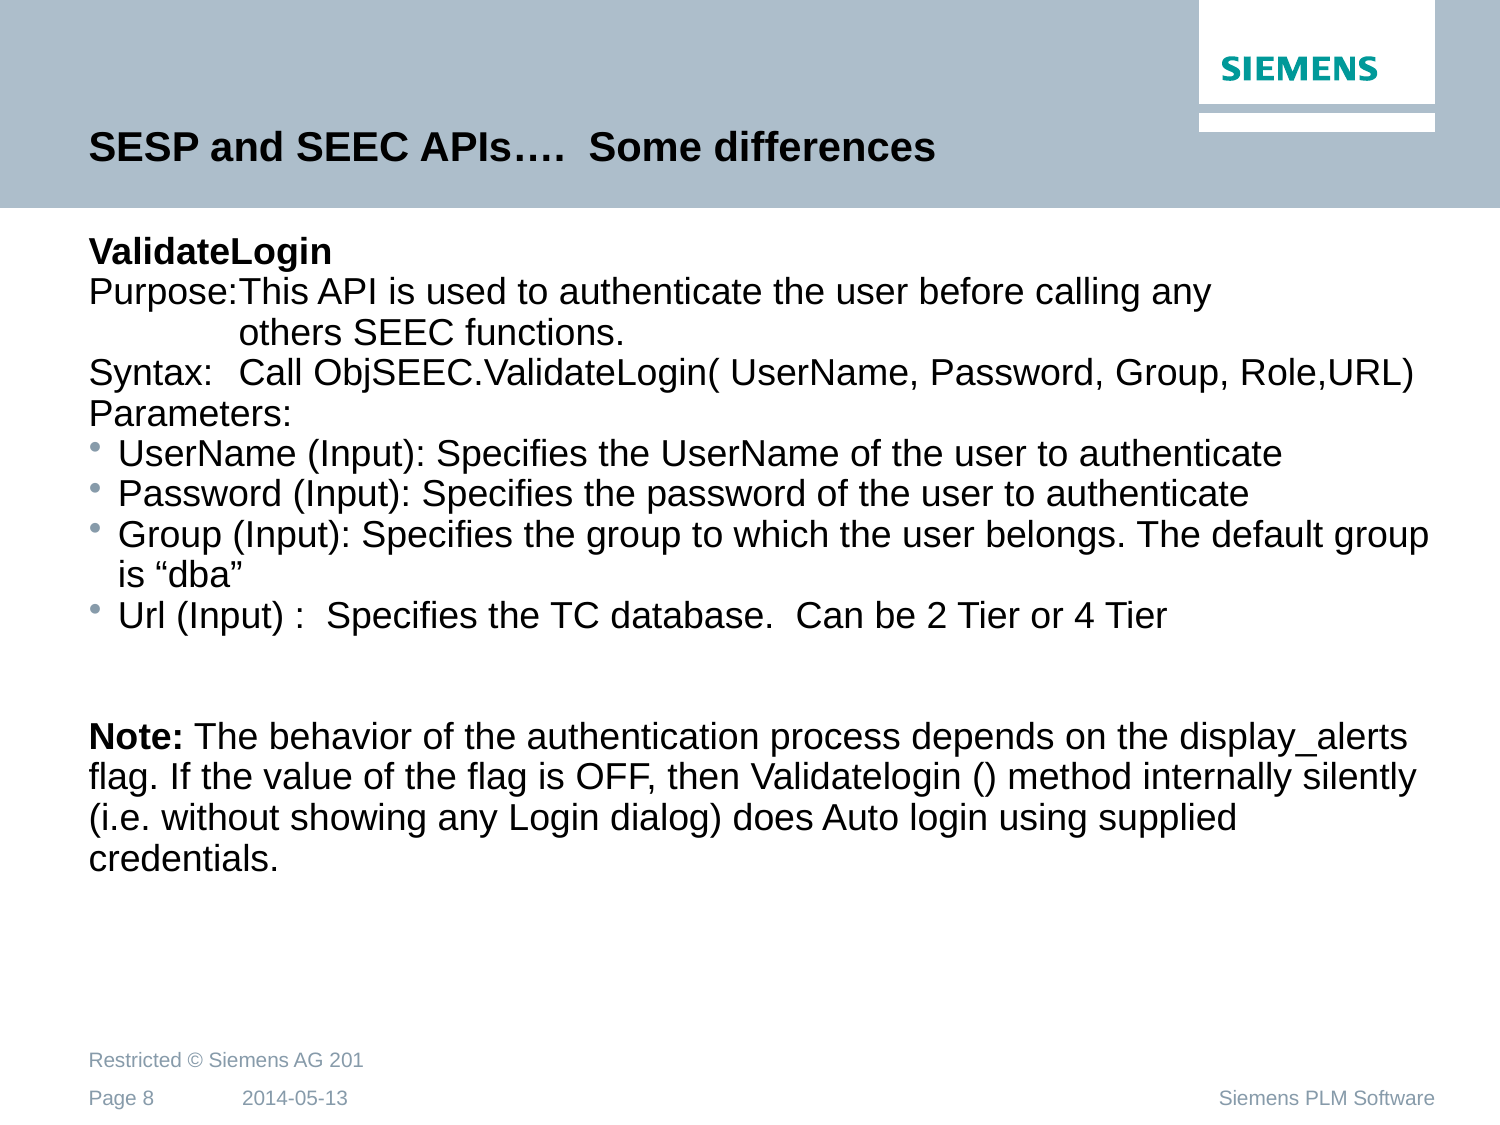

# SESP and SEEC APIs….  Some differences
ValidateLogin
Purpose:	This API is used to authenticate the user before calling any 		others SEEC functions.
Syntax:	Call ObjSEEC.ValidateLogin( UserName, Password, Group, Role,URL)
Parameters:
UserName (Input): Specifies the UserName of the user to authenticate
Password (Input): Specifies the password of the user to authenticate
Group (Input): Specifies the group to which the user belongs. The default group is “dba”
Url (Input) :  Specifies the TC database.  Can be 2 Tier or 4 Tier

Note: The behavior of the authentication process depends on the display_alerts flag. If the value of the flag is OFF, then Validatelogin () method internally silently (i.e. without showing any Login dialog) does Auto login using supplied credentials.